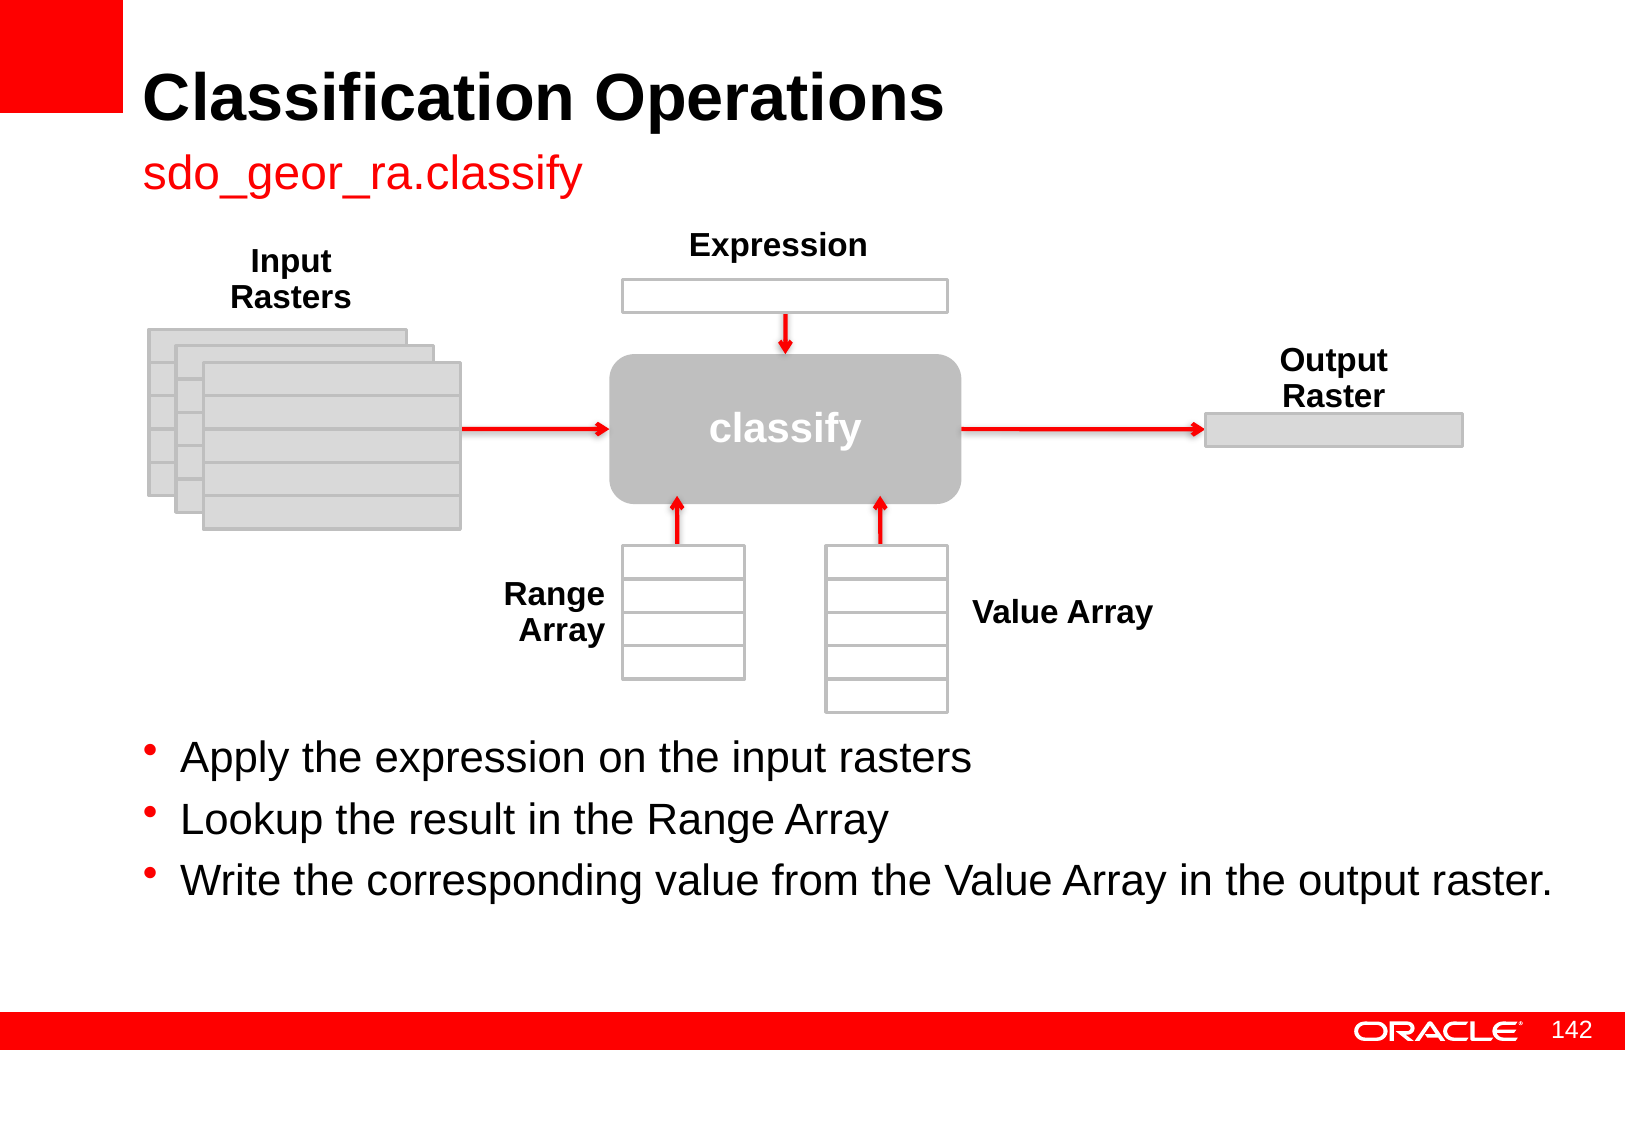

# Classification Operations
sdo_geor_ra.classify
Expression
Input Rasters

Output Raster

classify

Range Array

Value Array

Apply the expression on the input rasters
Lookup the result in the Range Array
Write the corresponding value from the Value Array in the output raster.